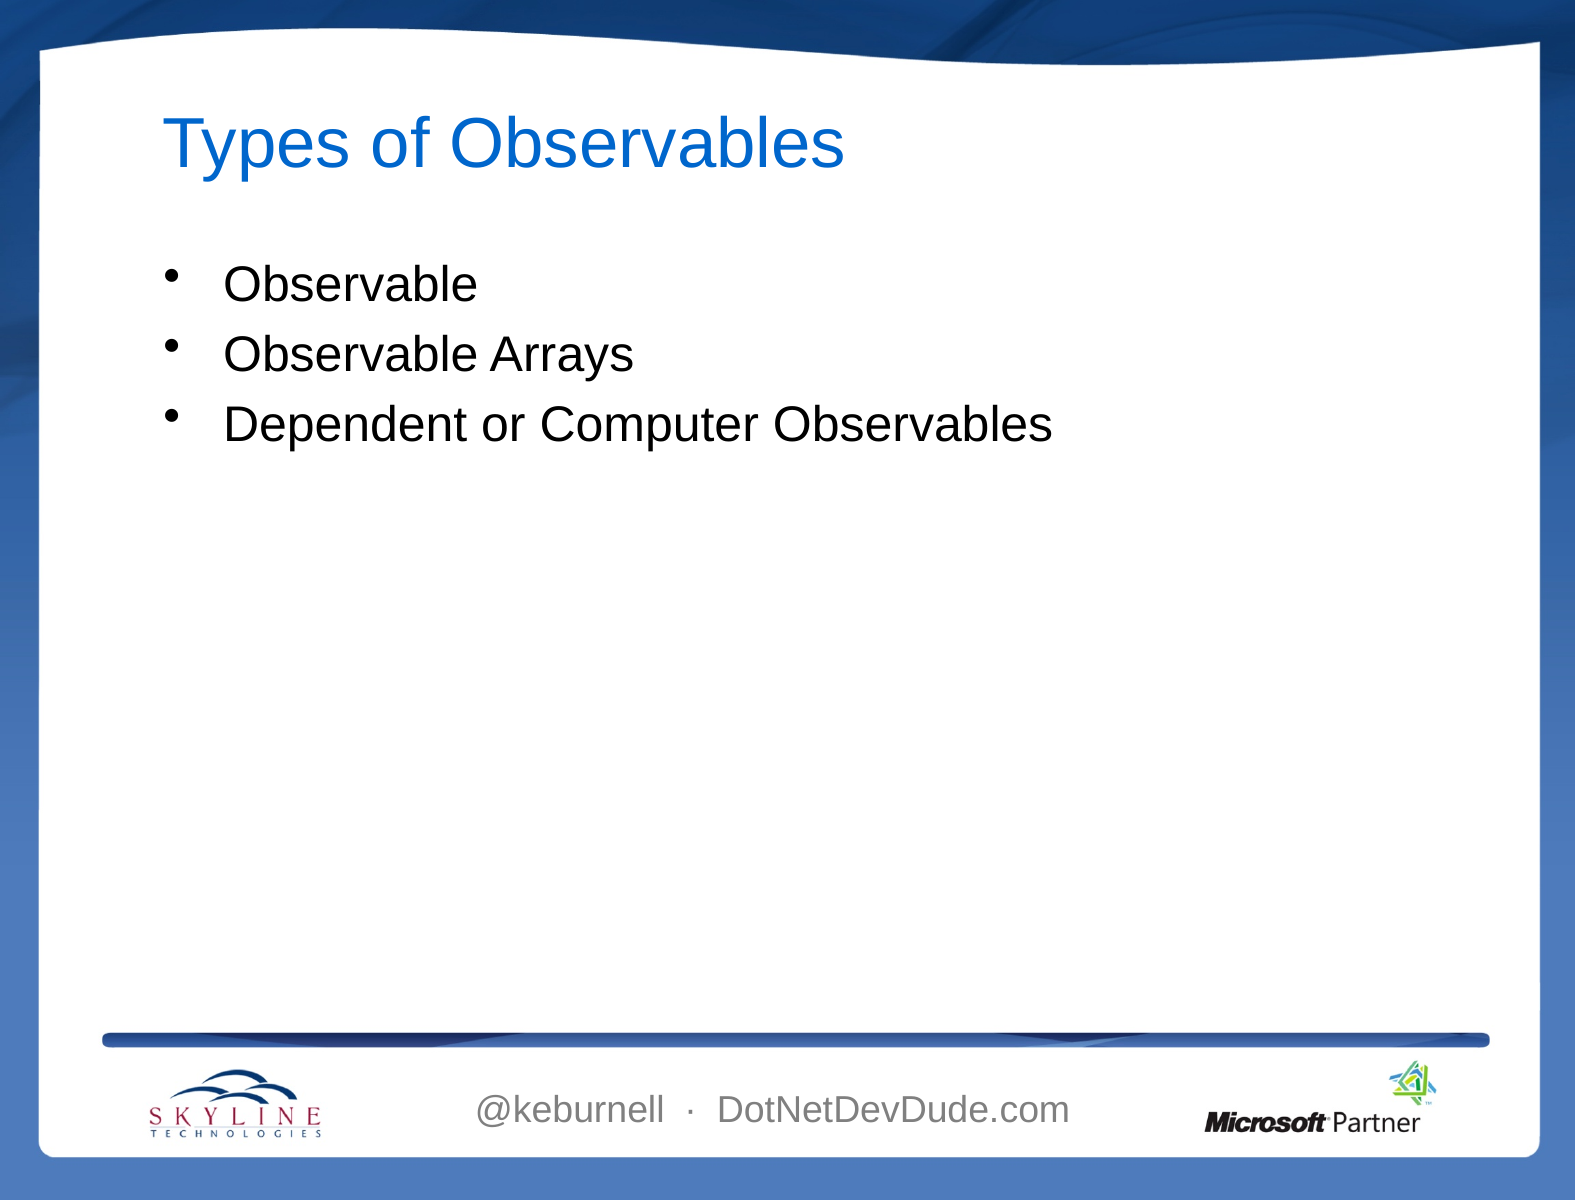

# Types of Observables
Observable
Observable Arrays
Dependent or Computer Observables
@keburnell  ∙  DotNetDevDude.com